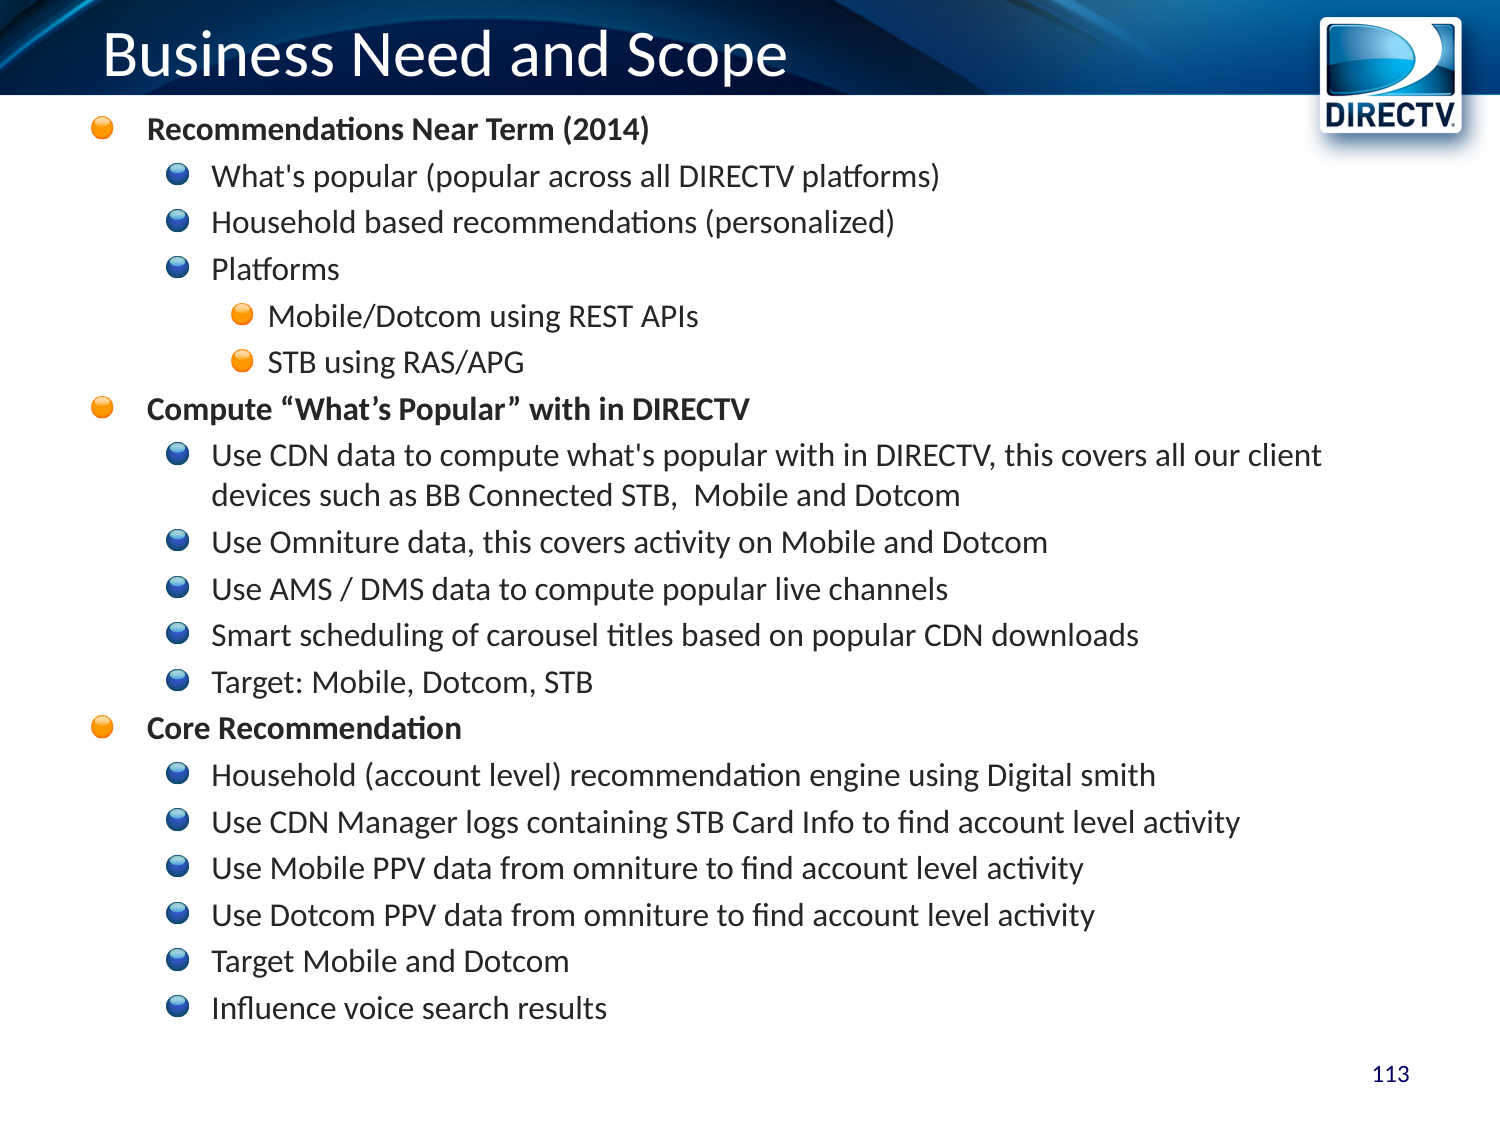

# Business Need and Scope
Recommendations Near Term (2014)
What's popular (popular across all DIRECTV platforms)
Household based recommendations (personalized)
Platforms
Mobile/Dotcom using REST APIs
STB using RAS/APG
Compute “What’s Popular” with in DIRECTV
Use CDN data to compute what's popular with in DIRECTV, this covers all our client devices such as BB Connected STB,  Mobile and Dotcom
Use Omniture data, this covers activity on Mobile and Dotcom
Use AMS / DMS data to compute popular live channels
Smart scheduling of carousel titles based on popular CDN downloads
Target: Mobile, Dotcom, STB
Core Recommendation
Household (account level) recommendation engine using Digital smith
Use CDN Manager logs containing STB Card Info to find account level activity
Use Mobile PPV data from omniture to find account level activity
Use Dotcom PPV data from omniture to find account level activity
Target Mobile and Dotcom
Influence voice search results

113